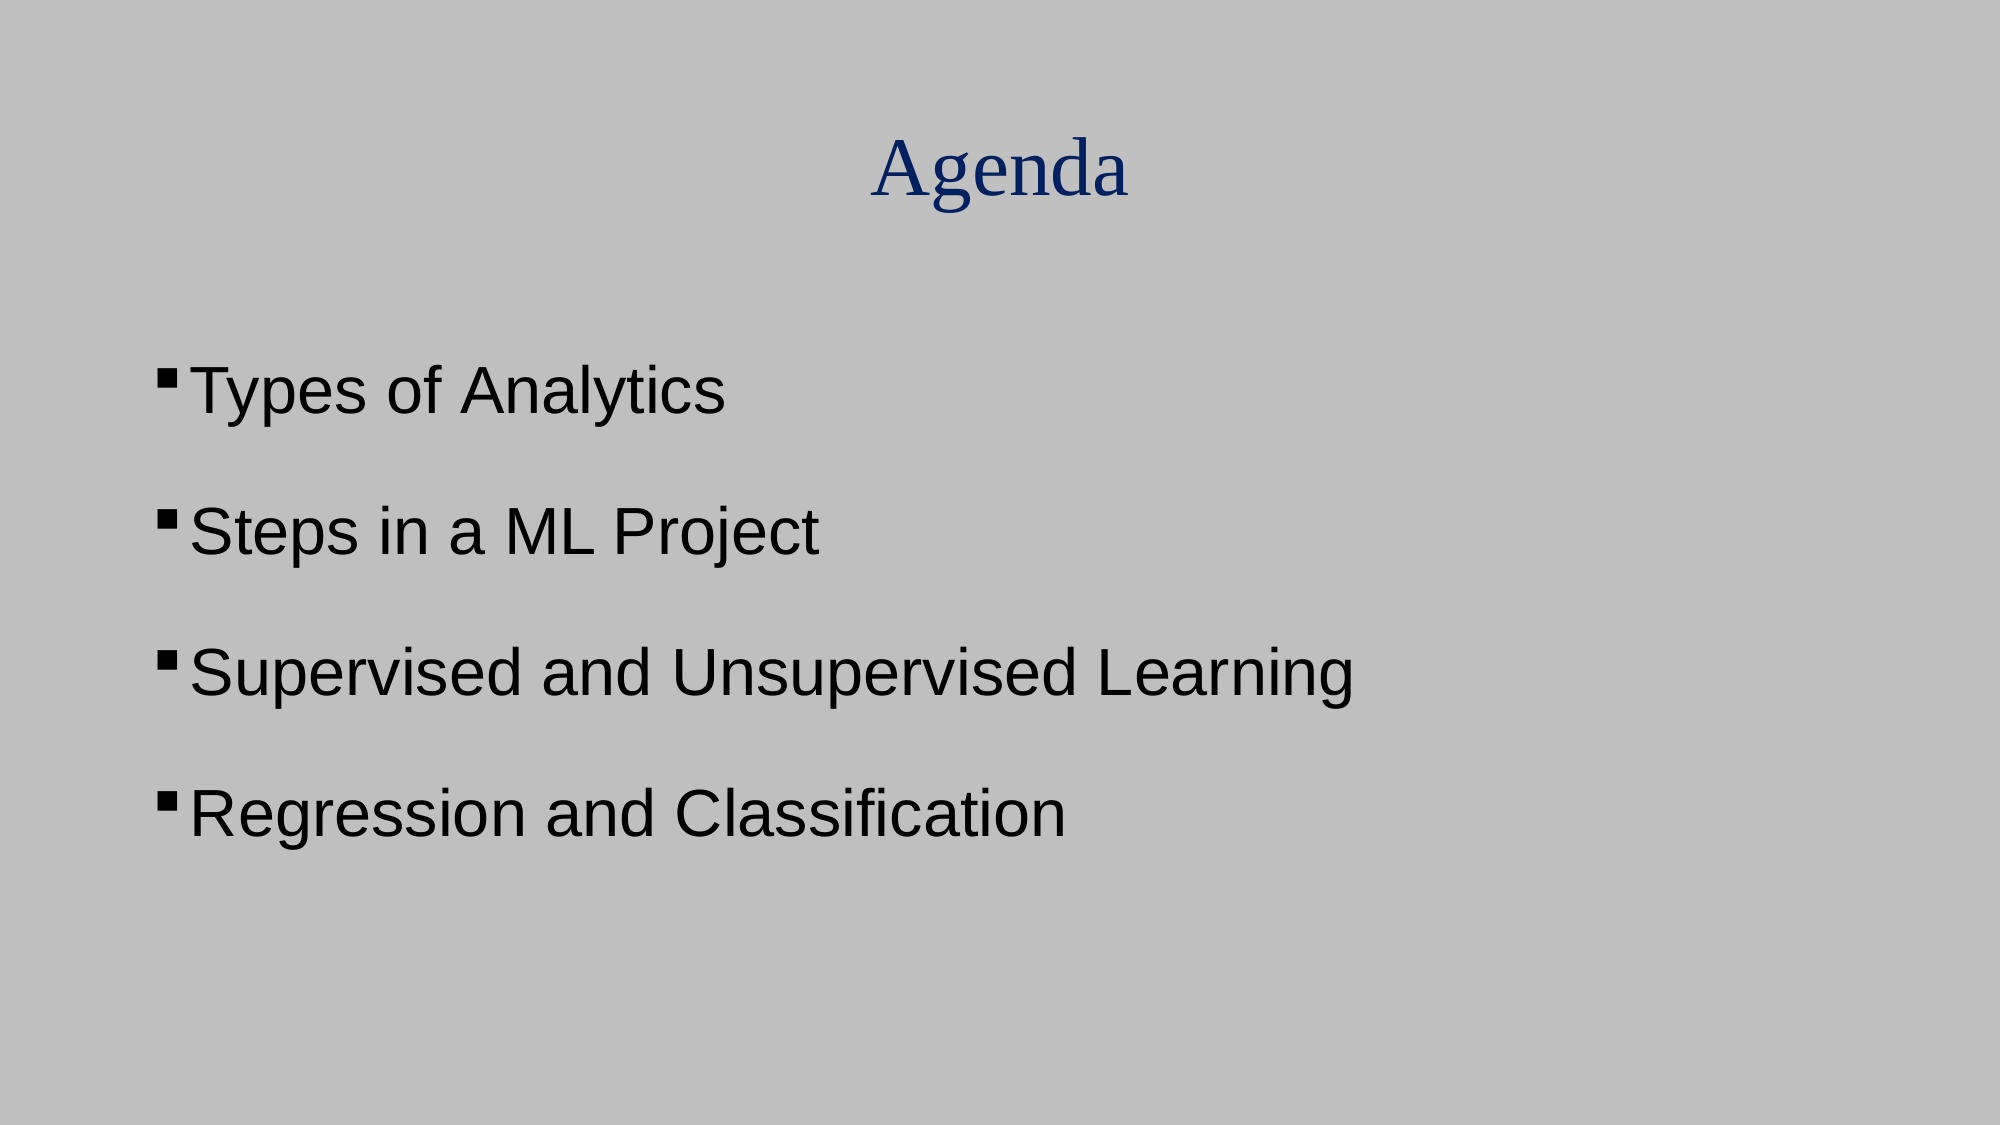

# Agenda
Types of Analytics
Steps in a ML Project
Supervised and Unsupervised Learning
Regression and Classification